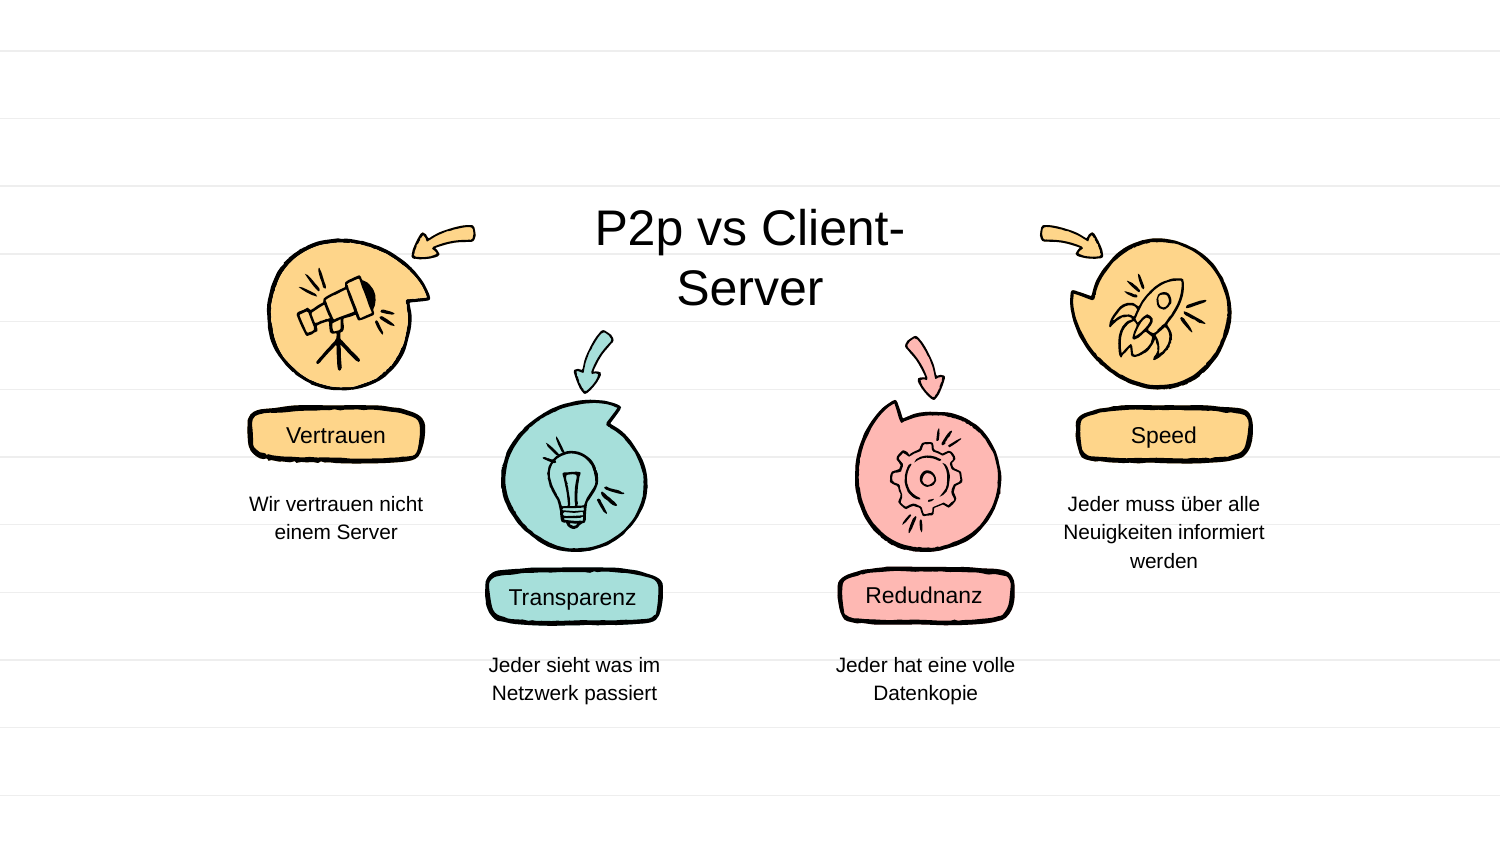

# P2p vs Client-Server

Vertrauen
Speed
Wir vertrauen nicht einem Server
Jeder muss über alle Neuigkeiten informiert werden

Redudnanz
Transparenz
Jeder sieht was im Netzwerk passiert
Jeder hat eine volle Datenkopie